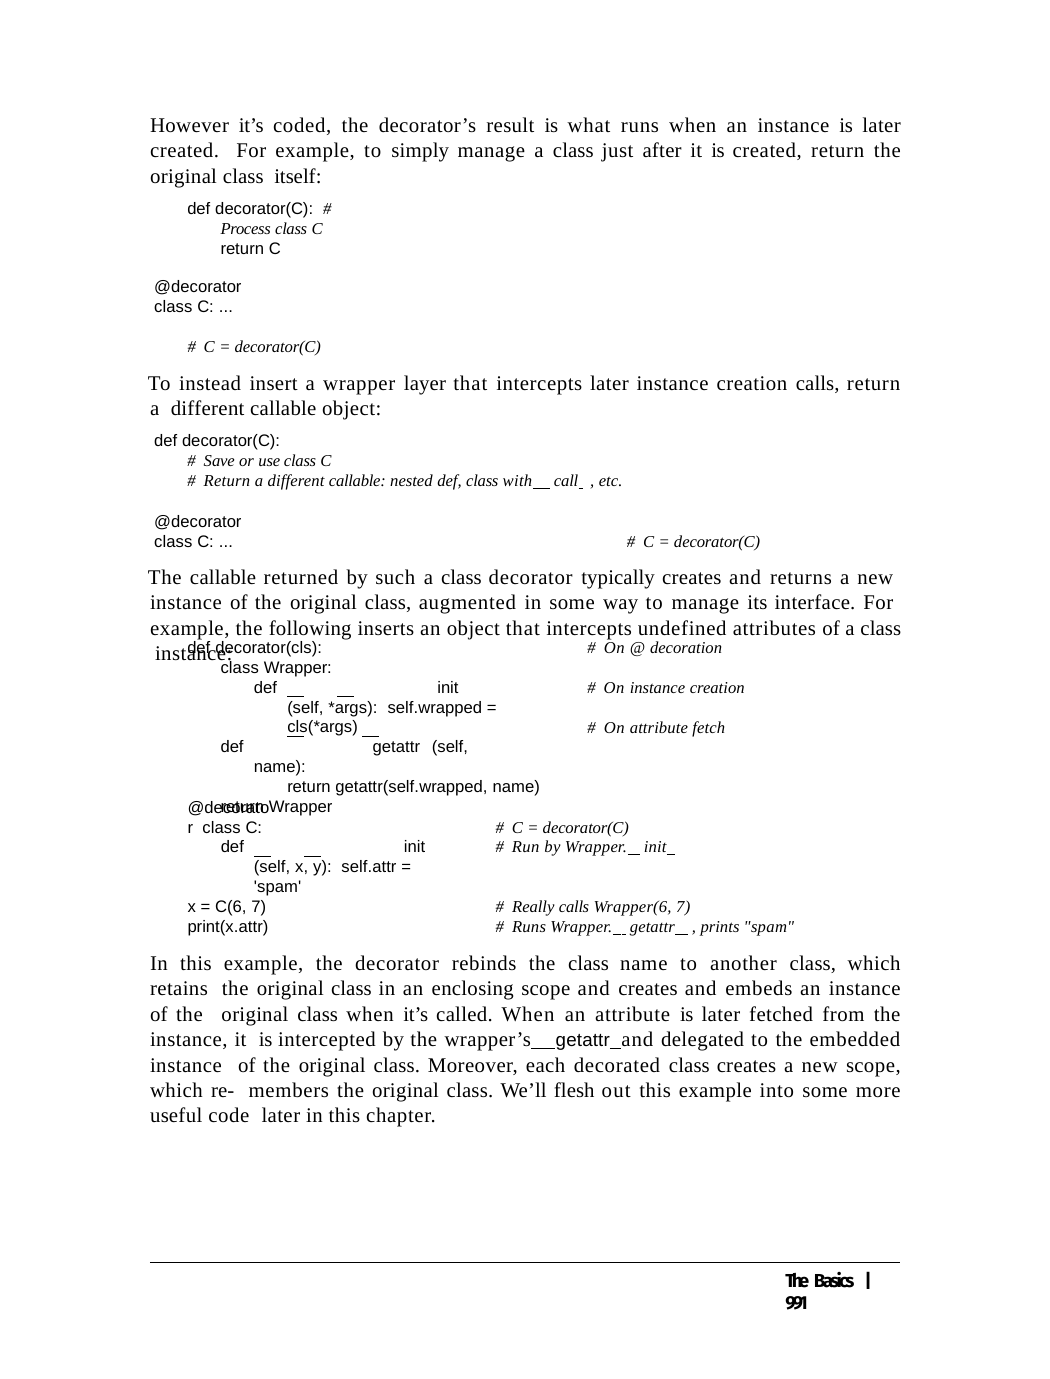

However it’s coded, the decorator’s result is what runs when an instance is later created.  For example, to simply manage a class just after it is created, return the original class  itself:
def decorator(C):  # Process class C  return C

@decorator
class C: ...	# C = decorator(C)
To instead insert a wrapper layer that intercepts later instance creation calls, return a  different callable object:
def decorator(C):
# Save or use class C
# Return a different callable: nested def, class with    call , etc.

@decorator
class C: ...	# C = decorator(C)
The callable returned by such a class decorator typically creates and returns a new  instance of the original class, augmented in some way to manage its interface. For  example, the following inserts an object that intercepts undefined attributes of a class  instance:
def decorator(cls):  class Wrapper:
def		init (self, *args):  self.wrapped = cls(*args)
def	getattr (self, name):
return getattr(self.wrapped, name)  return Wrapper
# On @ decoration
# On instance creation

# On attribute fetch

@decorator  class C:
def		init (self, x, y):  self.attr = 'spam'
# C = decorator(C)
# Run by Wrapper.   init

x = C(6, 7)
print(x.attr)
# Really calls Wrapper(6, 7)
# Runs Wrapper.   getattr   , prints "spam"
In this example, the decorator rebinds the class name to another class, which retains  the original class in an enclosing scope and creates and embeds an instance of the  original class when it’s called. When an attribute is later fetched from the instance, it  is intercepted by the wrapper’s    getattr  and delegated to the embedded instance  of the original class. Moreover, each decorated class creates a new scope, which re-  members the original class. We’ll flesh out this example into some more useful code  later in this chapter.

The Basics  |  991